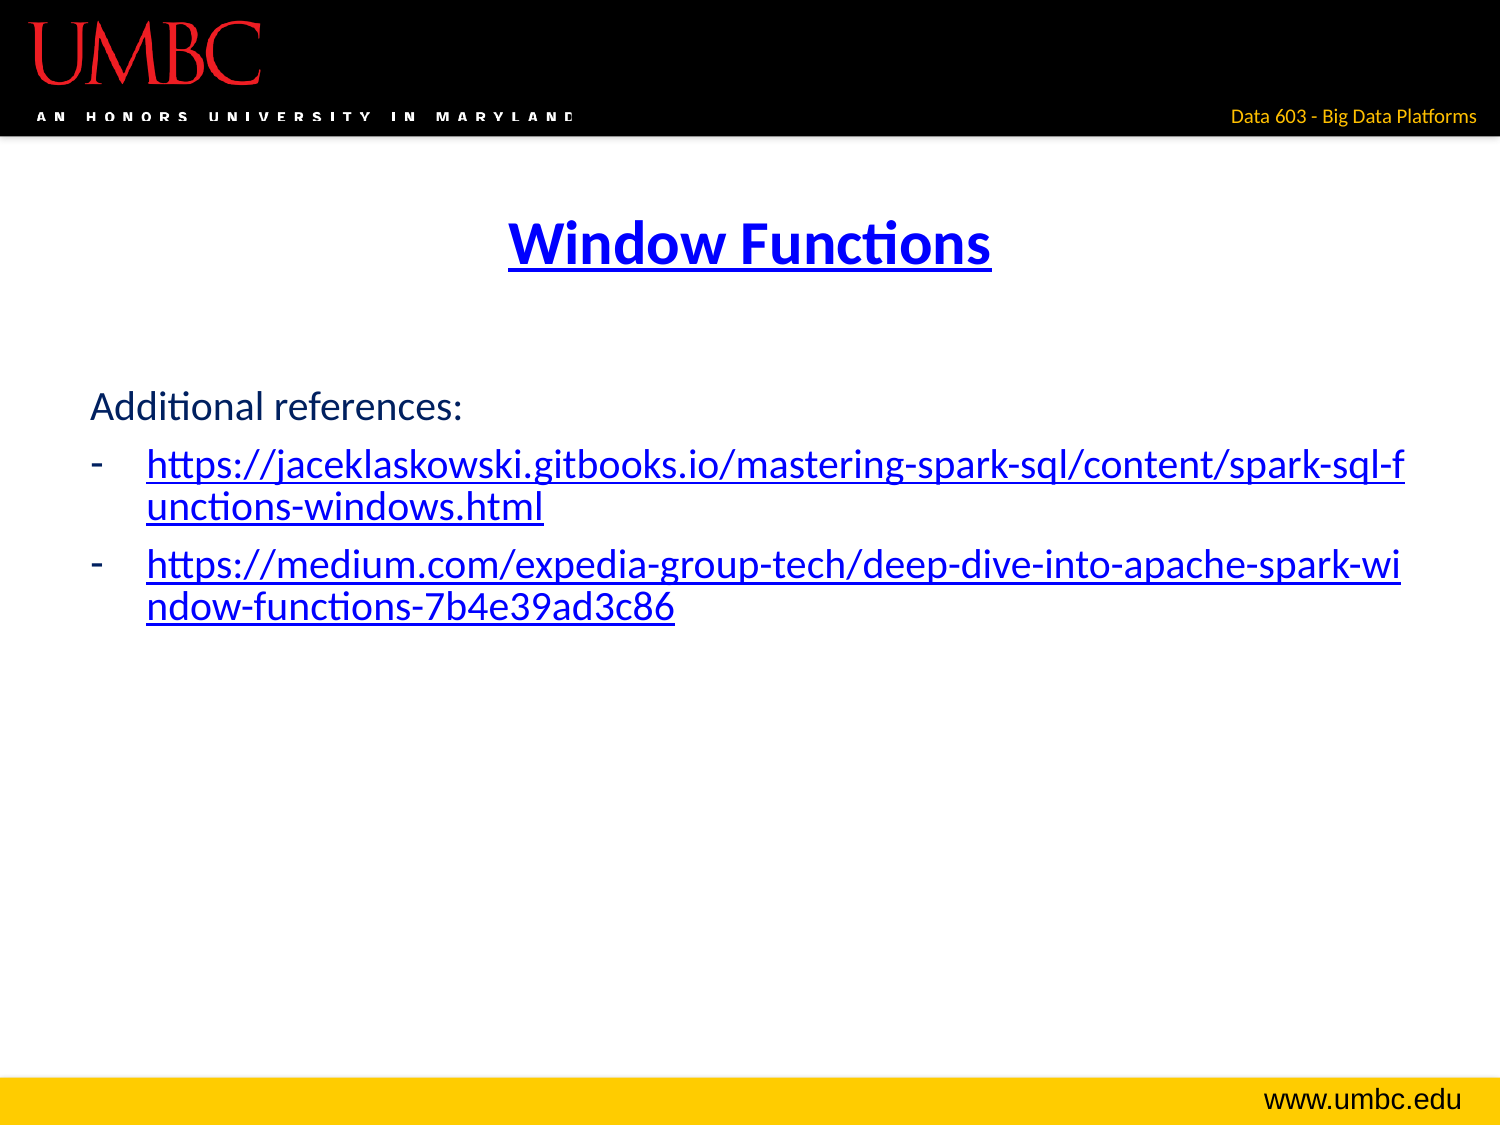

# Window Functions

Additional references:
https://jaceklaskowski.gitbooks.io/mastering-spark-sql/content/spark-sql-functions-windows.html
https://medium.com/expedia-group-tech/deep-dive-into-apache-spark-window-functions-7b4e39ad3c86